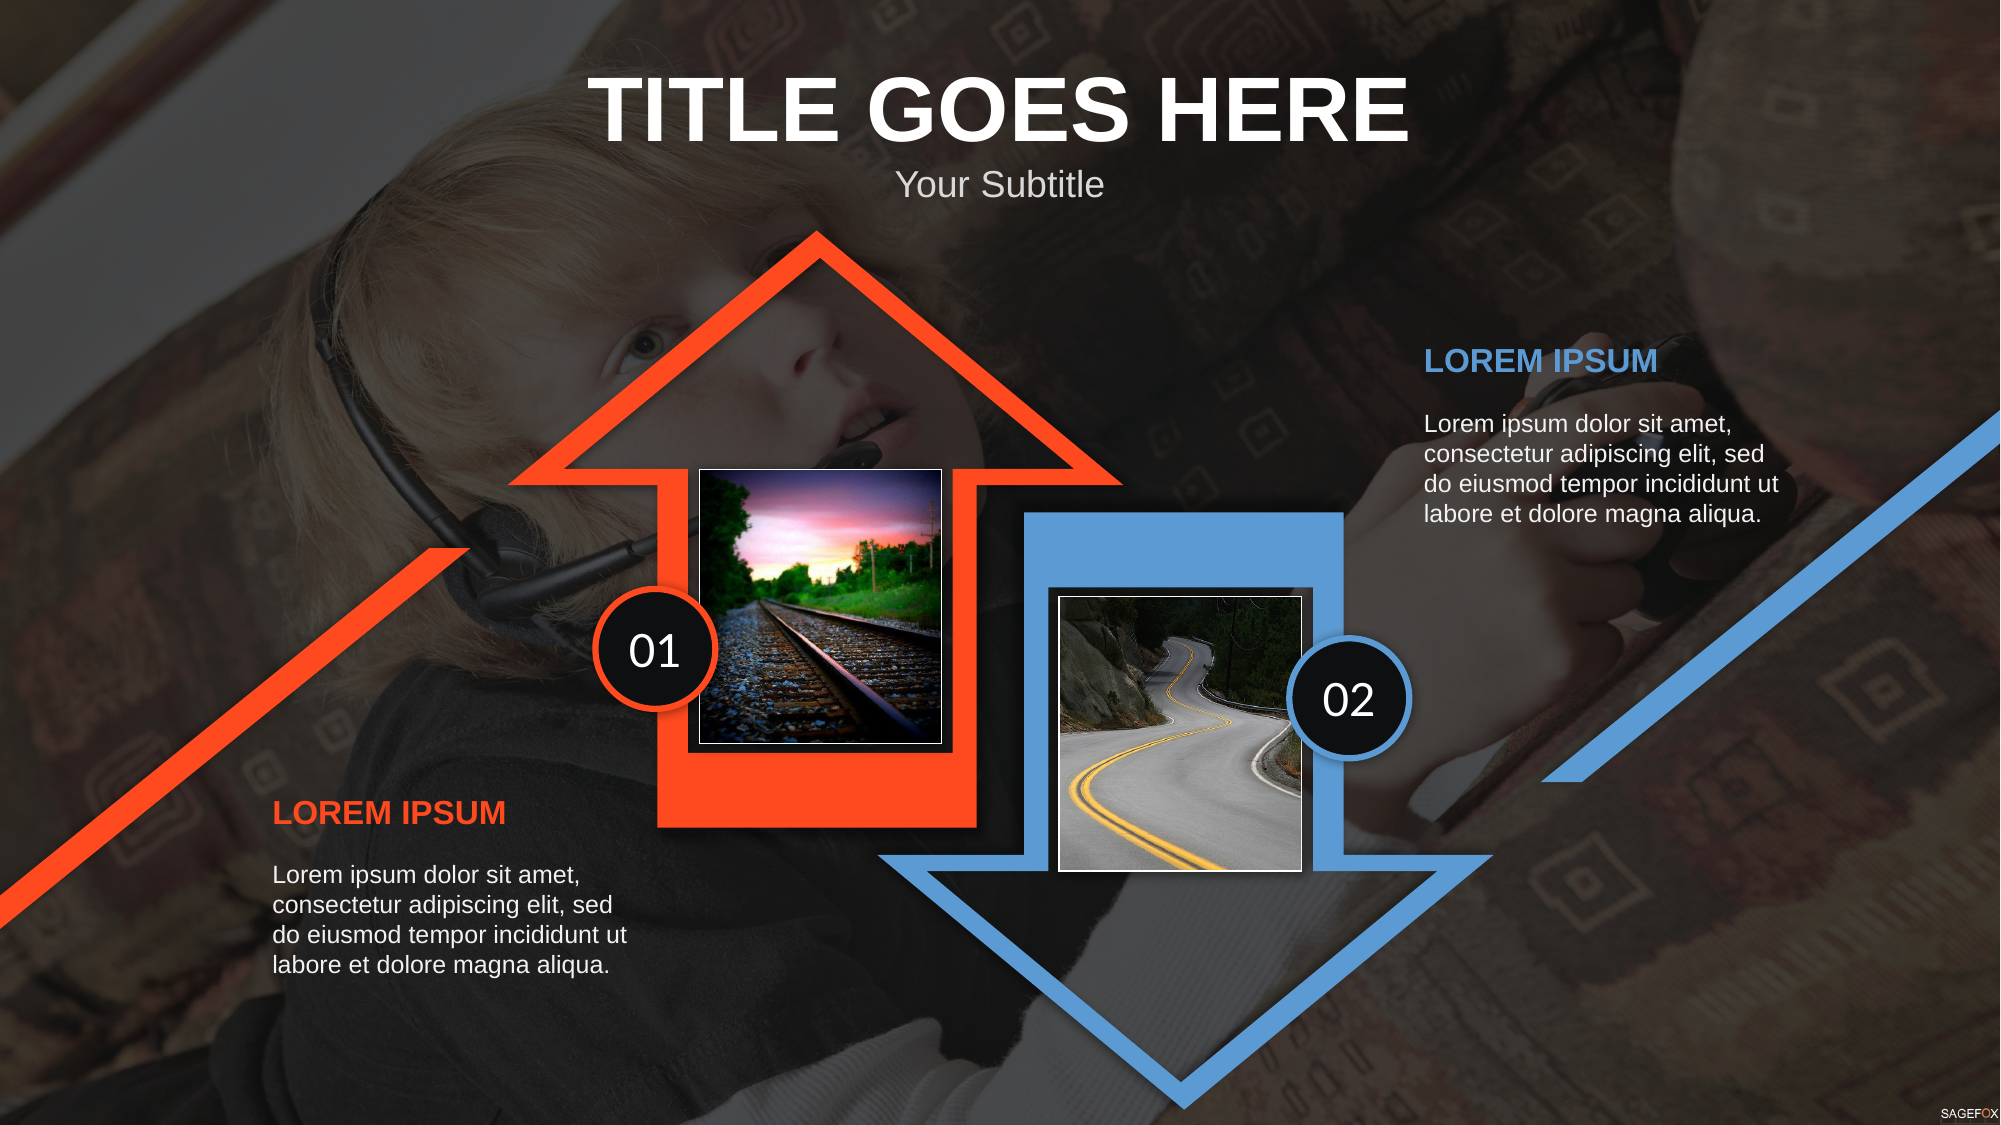

TITLE GOES HERE
Your Subtitle

LOREM IPSUM

Lorem ipsum dolor sit amet, consectetur adipiscing elit, sed do eiusmod tempor incididunt ut labore et dolore magna aliqua.

01

02

LOREM IPSUM

Lorem ipsum dolor sit amet, consectetur adipiscing elit, sed do eiusmod tempor incididunt ut labore et dolore magna aliqua.